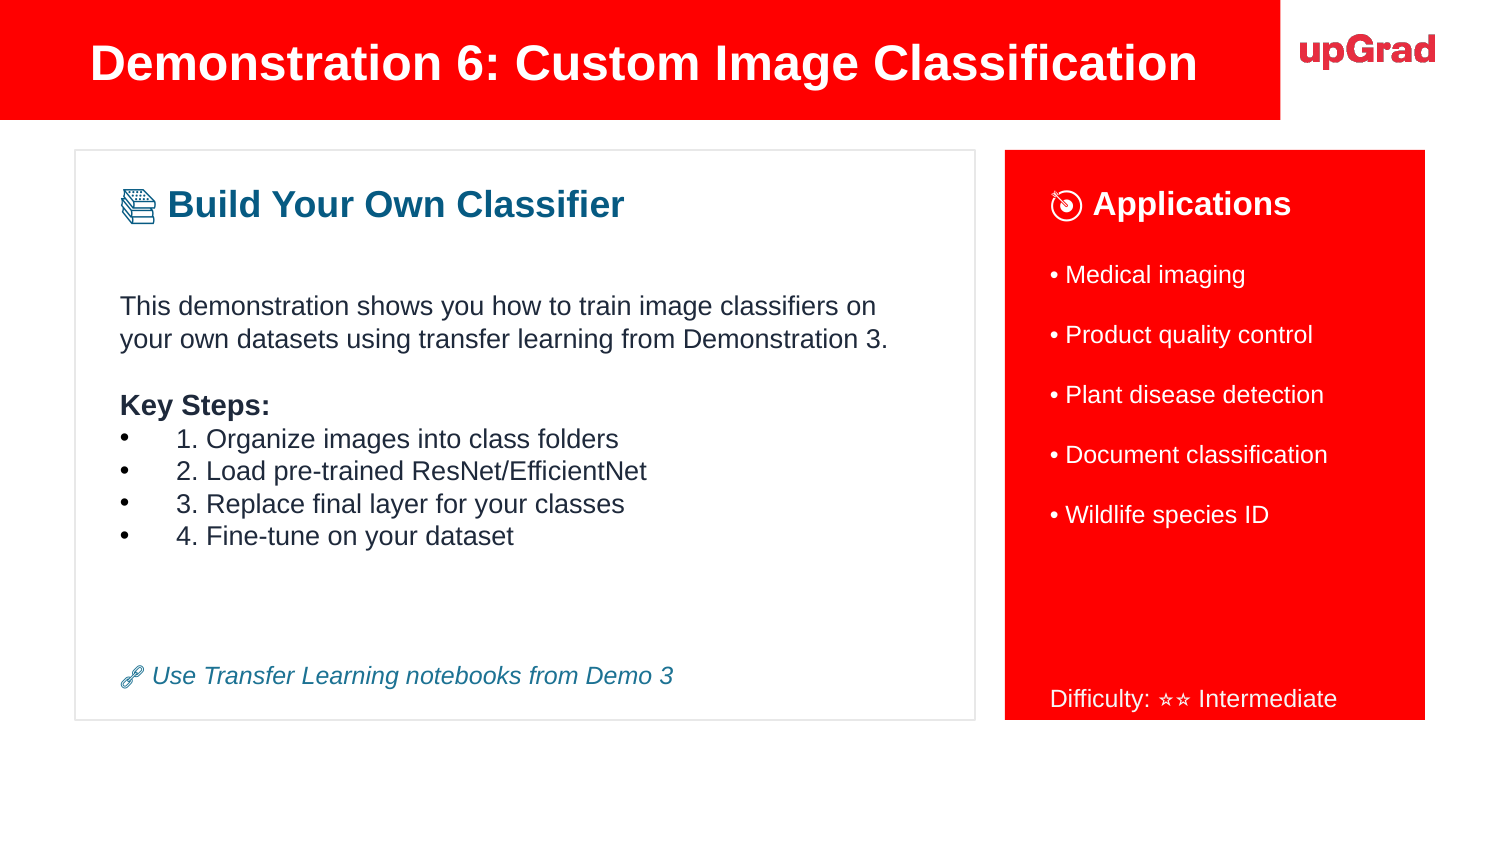

Demonstration 6: Custom Image Classification

📚 Build Your Own Classifier
🎯 Applications
This demonstration shows you how to train image classifiers on your own datasets using transfer learning from Demonstration 3.

Key Steps:
1. Organize images into class folders
2. Load pre-trained ResNet/EfficientNet
3. Replace final layer for your classes
4. Fine-tune on your dataset
• Medical imaging
• Product quality control
• Plant disease detection
• Document classification
• Wildlife species ID
🔗 Use Transfer Learning notebooks from Demo 3
Difficulty: ⭐⭐ Intermediate